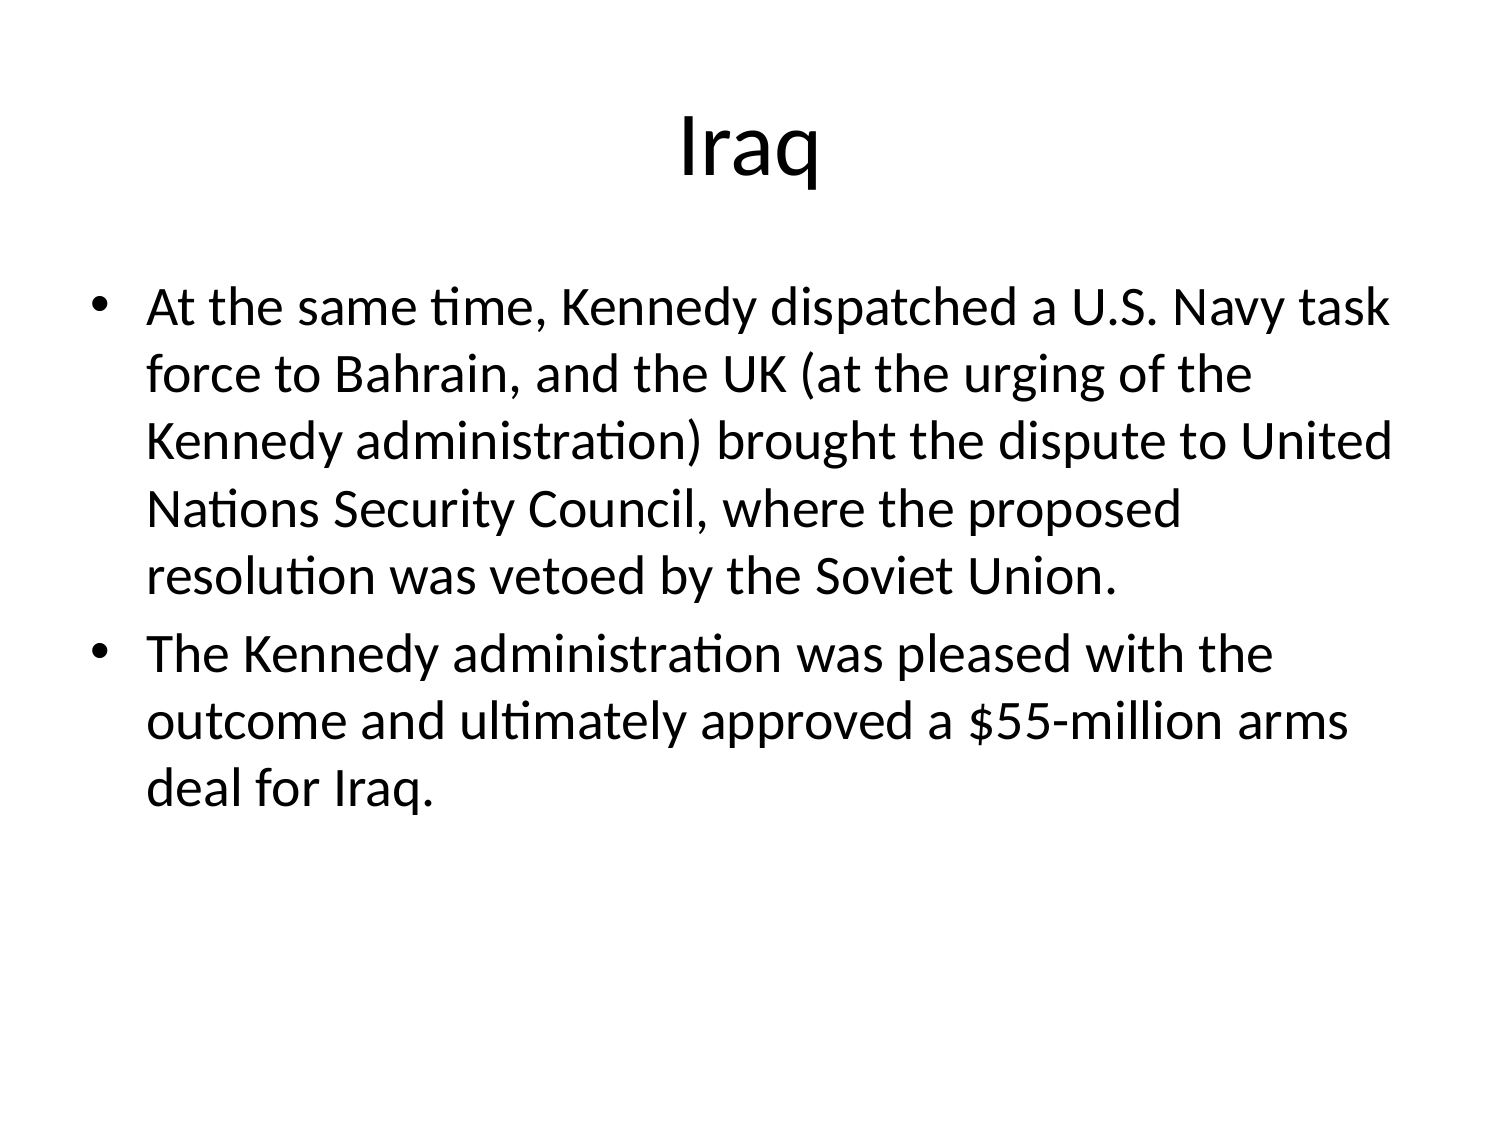

# Iraq
At the same time, Kennedy dispatched a U.S. Navy task force to Bahrain, and the UK (at the urging of the Kennedy administration) brought the dispute to United Nations Security Council, where the proposed resolution was vetoed by the Soviet Union.
The Kennedy administration was pleased with the outcome and ultimately approved a $55-million arms deal for Iraq.